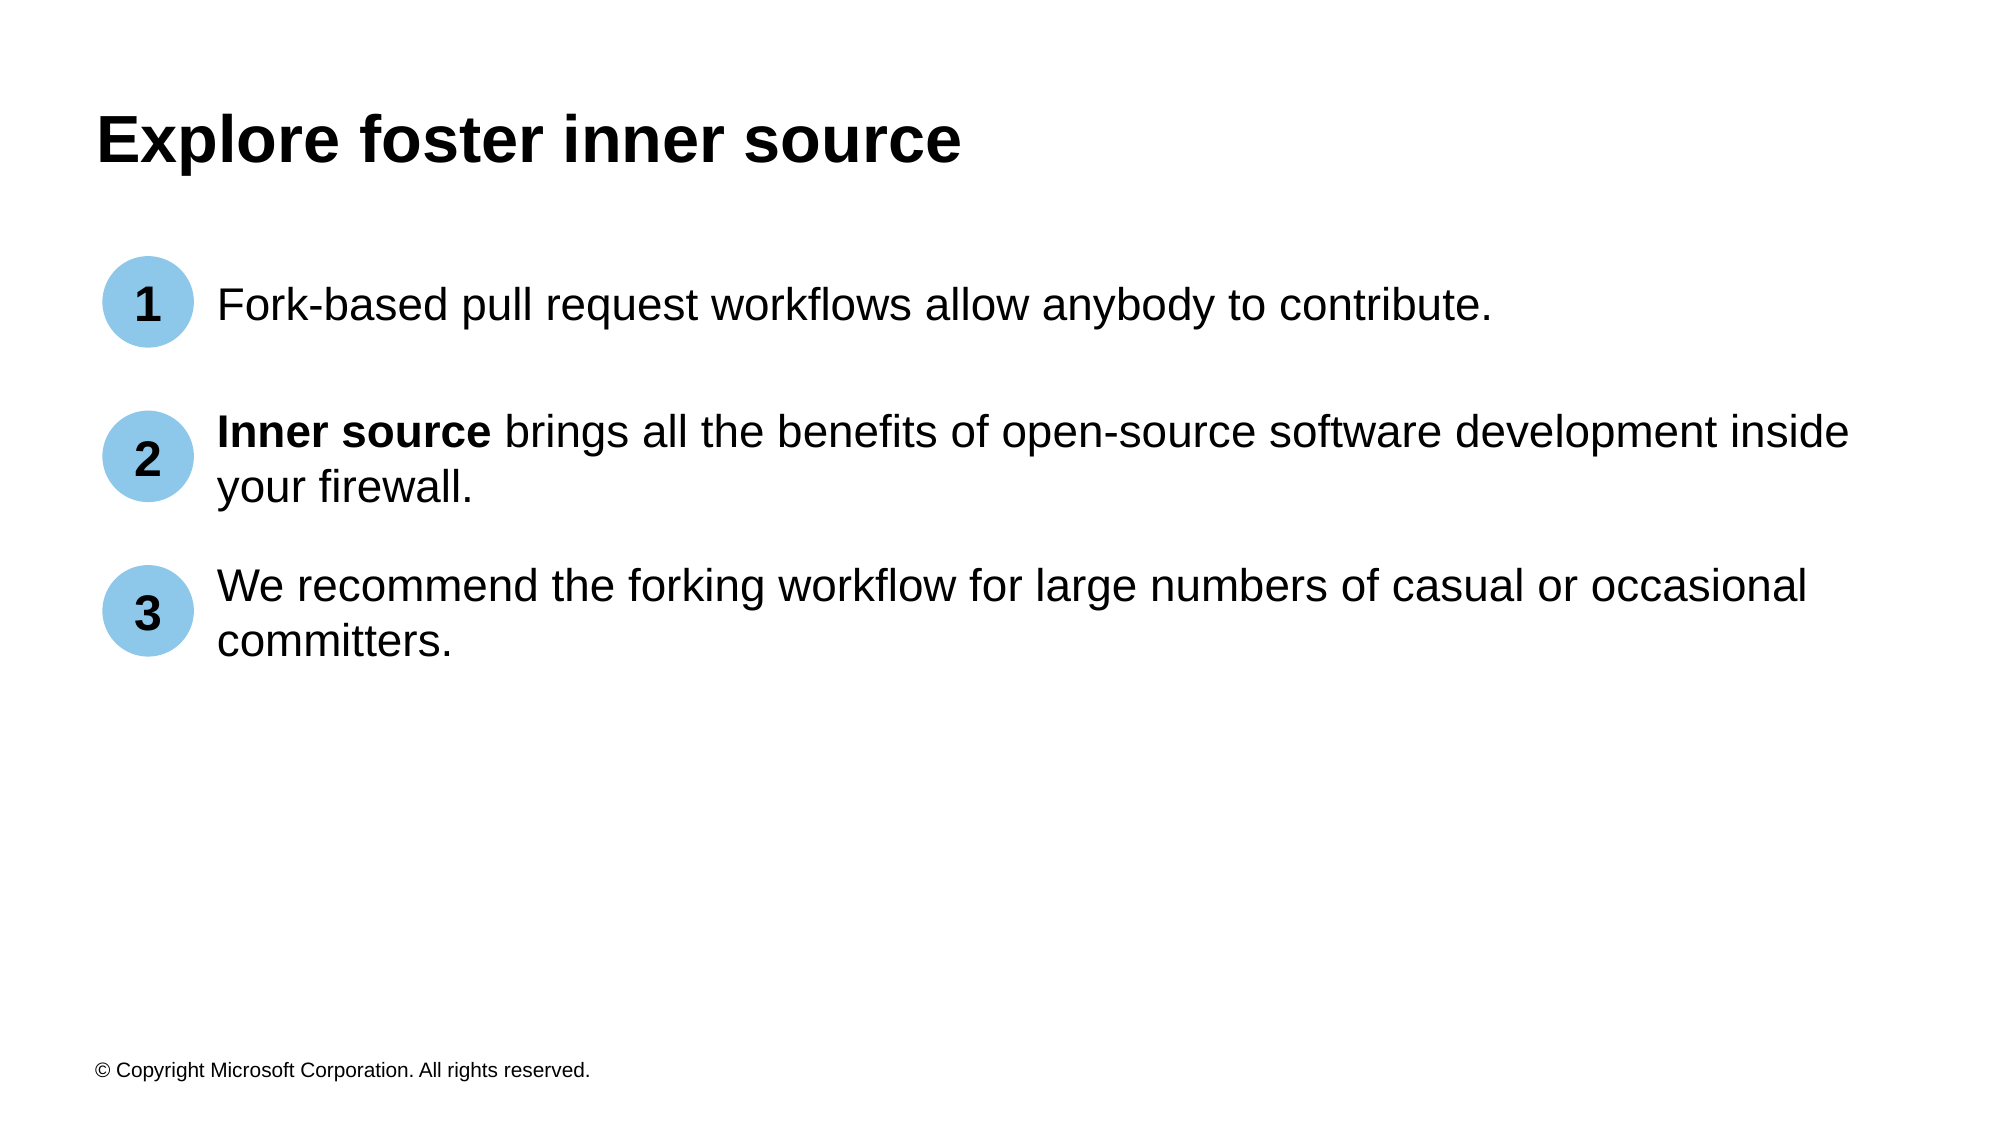

# Explore foster inner source
1
Fork-based pull request workflows allow anybody to contribute.
Inner source brings all the benefits of open-source software development inside
your firewall.
2
We recommend the forking workflow for large numbers of casual or occasional committers.
3